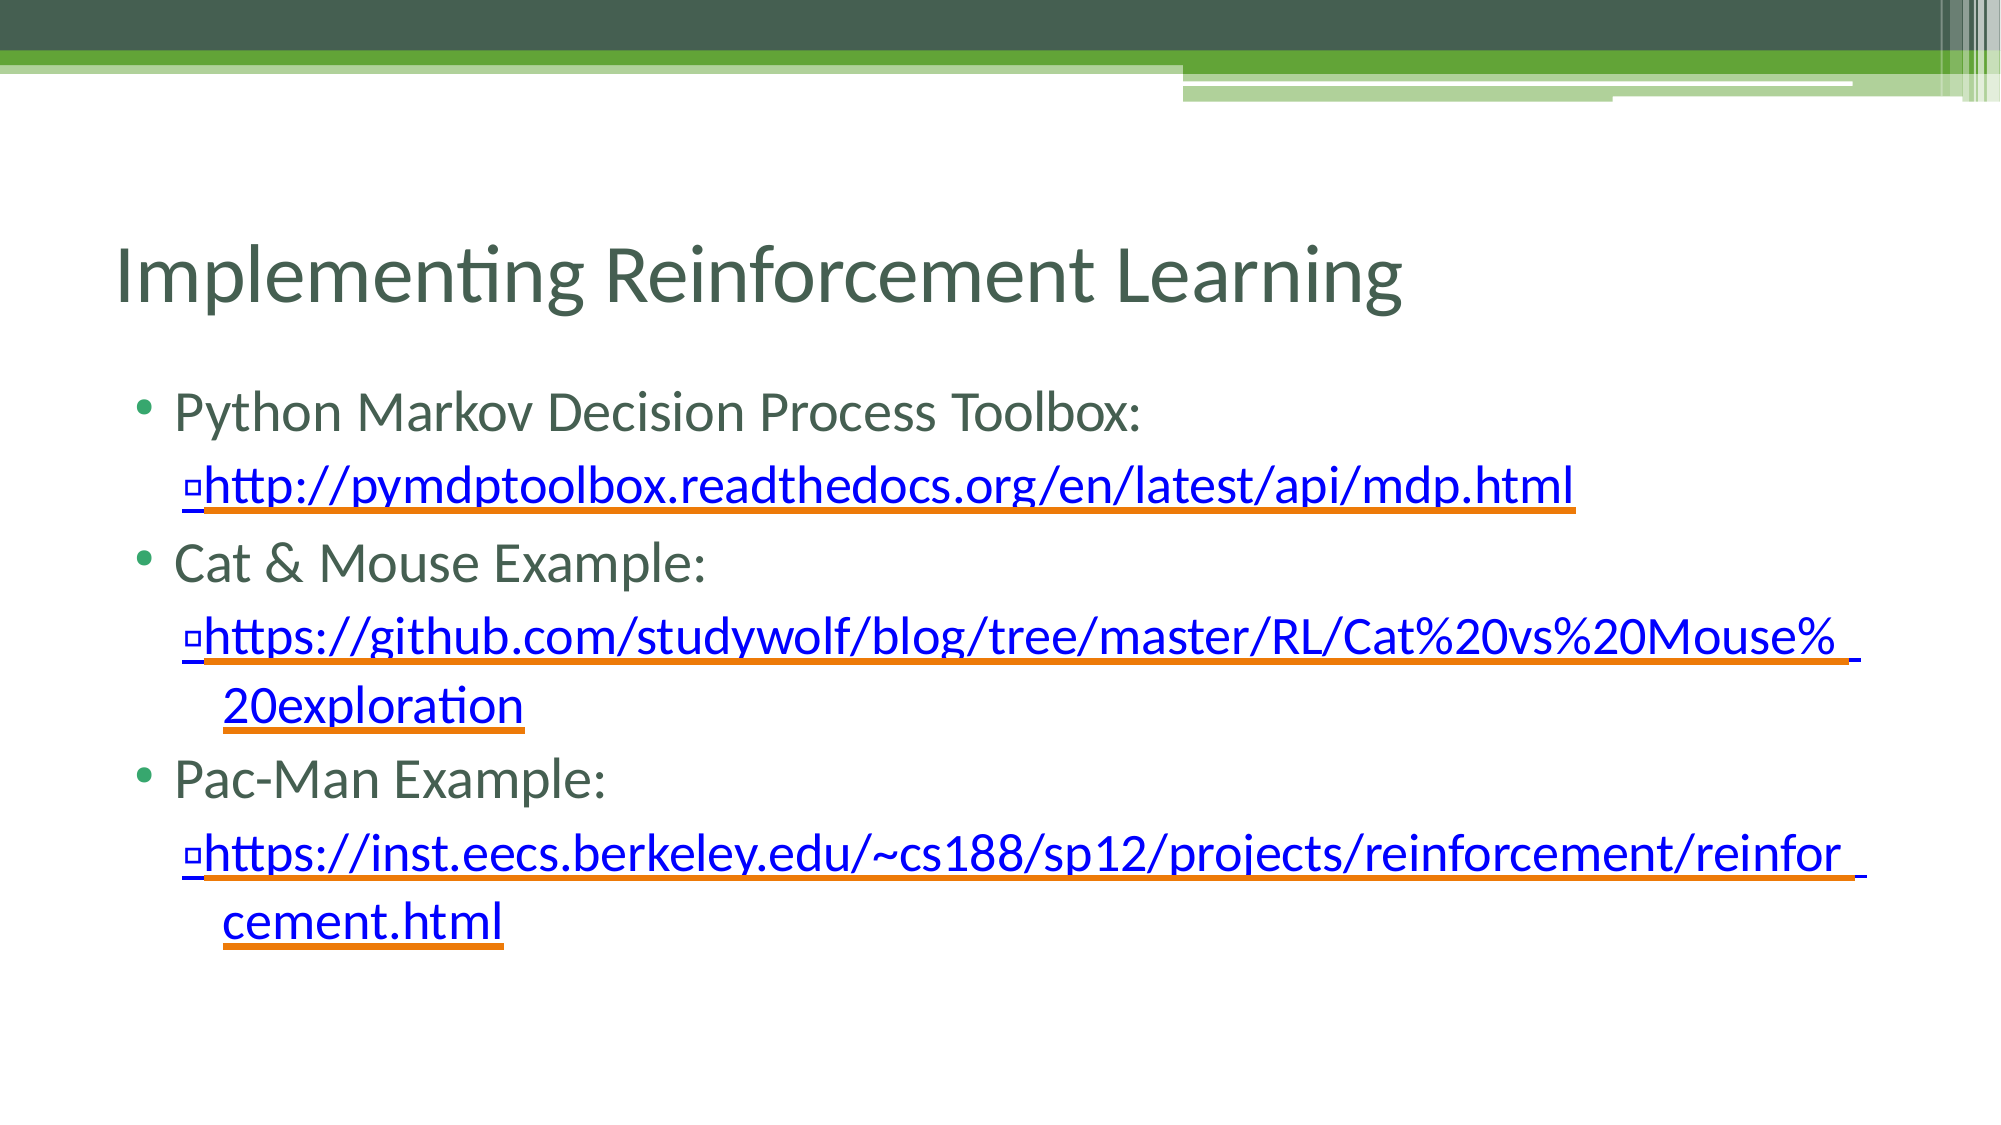

# Implementing Reinforcement Learning
Python Markov Decision Process Toolbox:
▫	http://pymdptoolbox.readthedocs.org/en/latest/api/mdp.html
Cat & Mouse Example:
▫	https://github.com/studywolf/blog/tree/master/RL/Cat%20vs%20Mouse%  20exploration
Pac-Man Example:
▫	https://inst.eecs.berkeley.edu/~cs188/sp12/projects/reinforcement/reinfor  cement.html